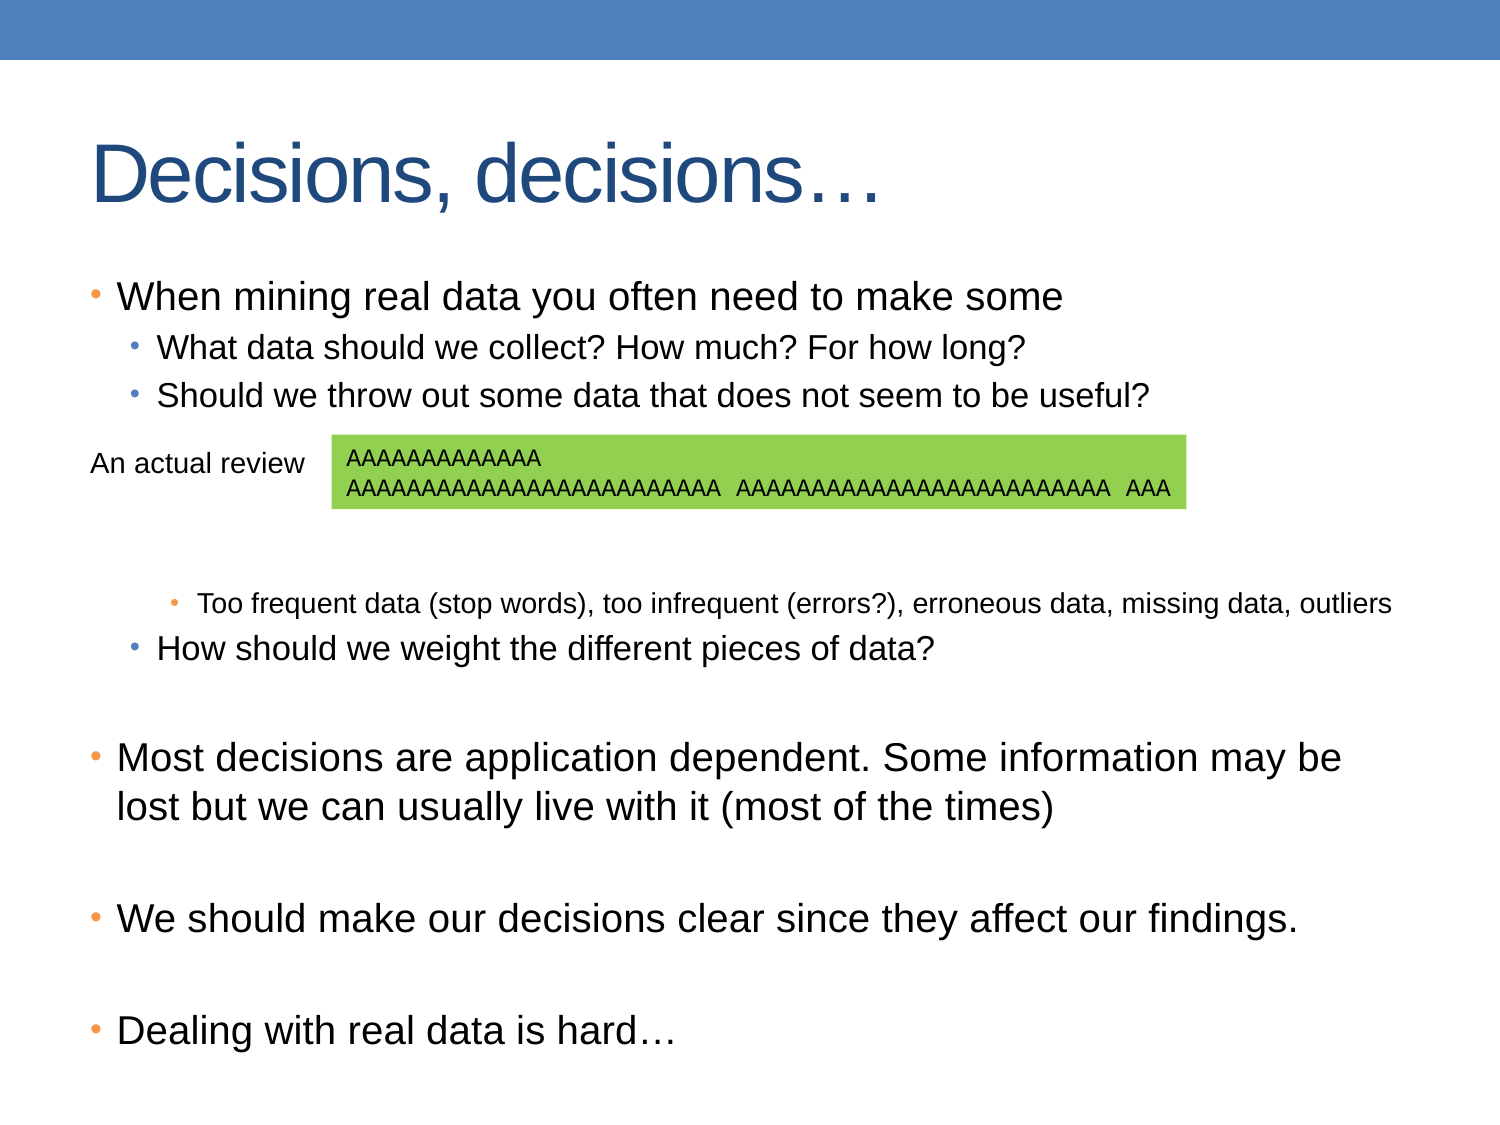

# Decisions, decisions…
When mining real data you often need to make some
What data should we collect? How much? For how long?
Should we throw out some data that does not seem to be useful?

Too frequent data (stop words), too infrequent (errors?), erroneous data, missing data, outliers
How should we weight the different pieces of data?

Most decisions are application dependent. Some information may be lost but we can usually live with it (most of the times)

We should make our decisions clear since they affect our findings.

Dealing with real data is hard…
AAAAAAAAAAAAA
AAAAAAAAAAAAAAAAAAAAAAAAA AAAAAAAAAAAAAAAAAAAAAAAAA AAA
An actual review